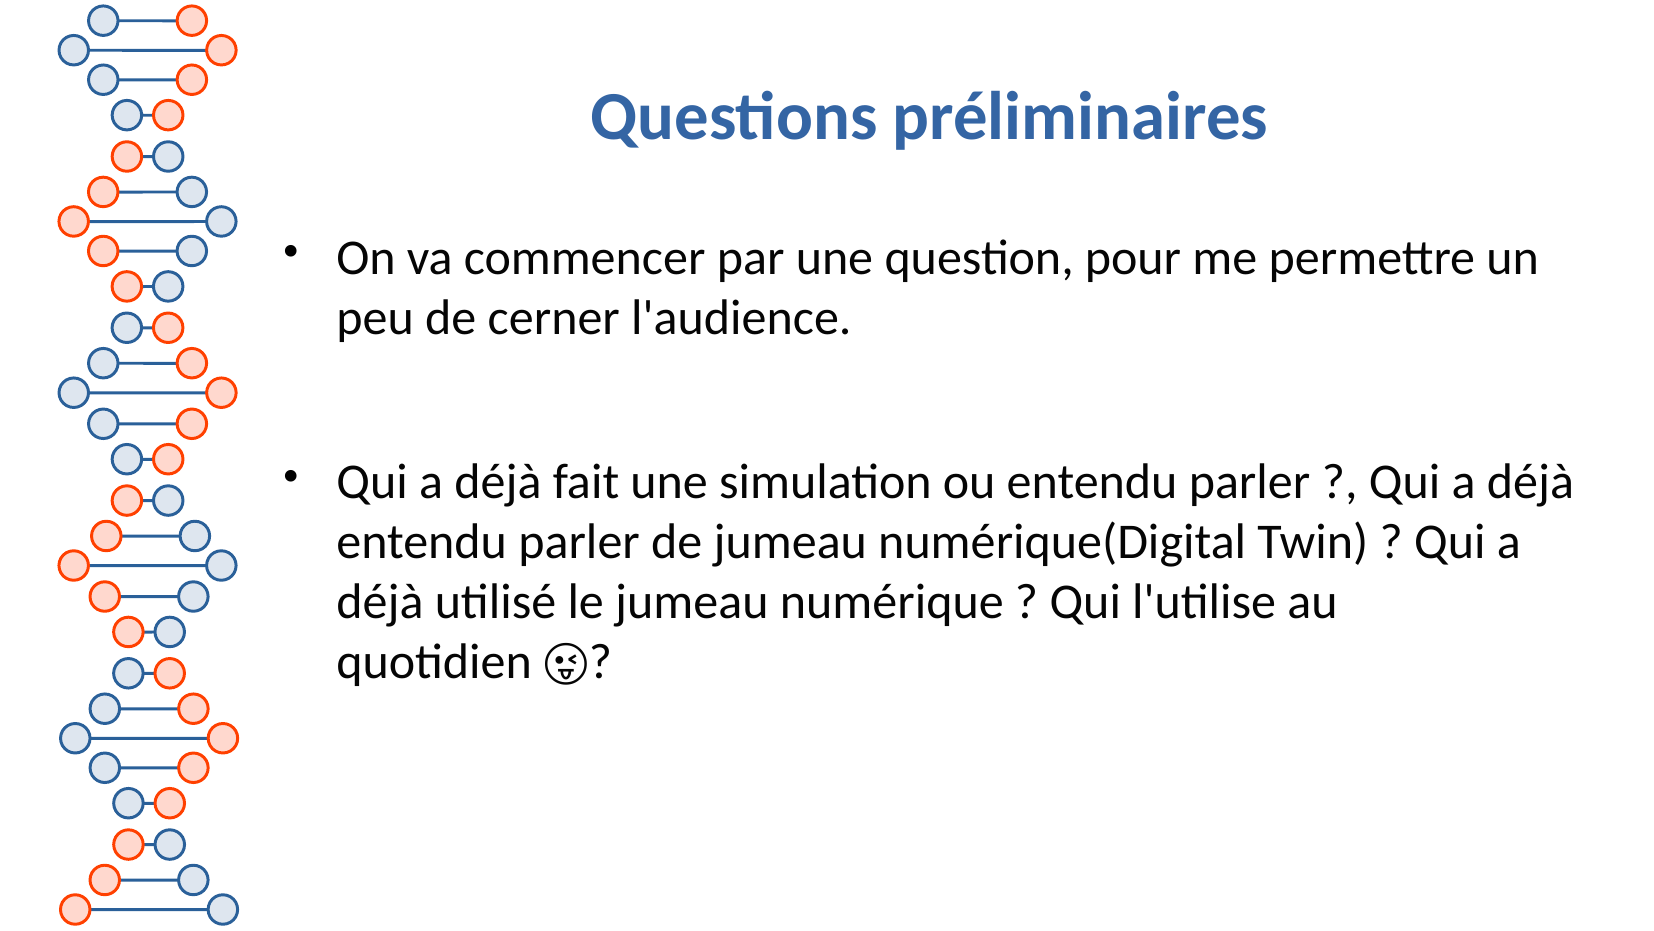

Questions préliminaires
On va commencer par une question, pour me permettre un peu de cerner l'audience.

Qui a déjà fait une simulation ou entendu parler ?, Qui a déjà entendu parler de jumeau numérique(Digital Twin) ? Qui a déjà utilisé le jumeau numérique ? Qui l'utilise au quotidien 😜?